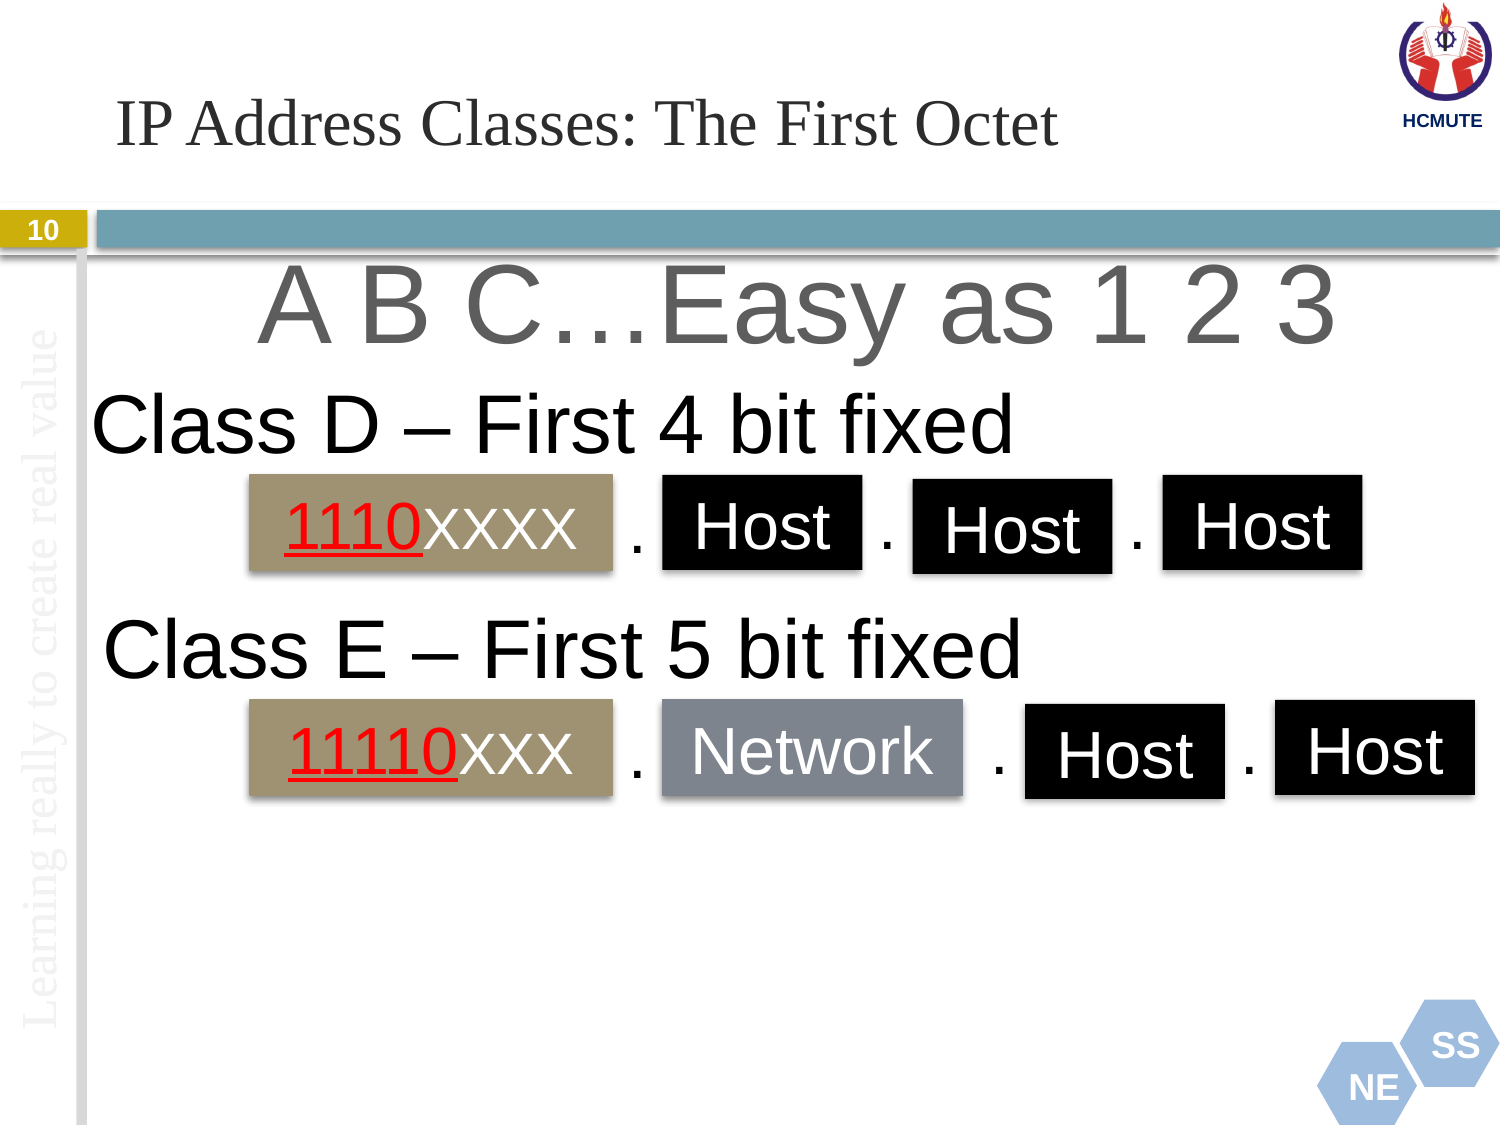

# IP Address Classes: The First Octet
10
A B C…Easy as 1 2 3
Class D – First 4 bit fixed
1110XXXX
Host
.
.
Host
.
Host
Class E – First 5 bit fixed
11110XXX
Network
.
.
Host
.
Host